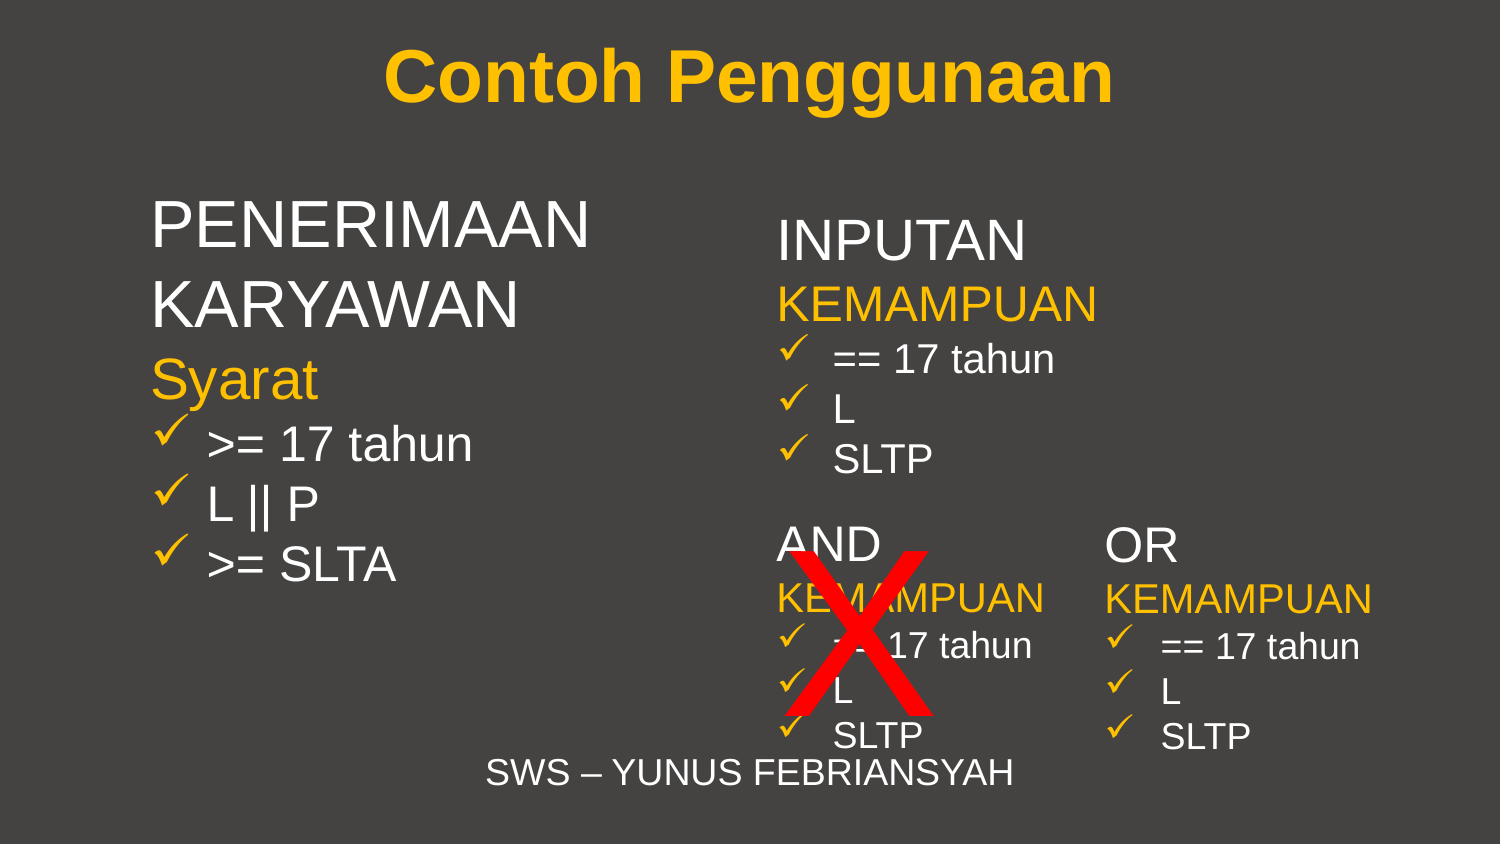

Contoh Penggunaan
PENERIMAAN KARYAWAN
Syarat
>= 17 tahun
L || P
>= SLTA
INPUTAN
KEMAMPUAN
== 17 tahun
L
SLTP
X
AND
KEMAMPUAN
== 17 tahun
L
SLTP
OR
KEMAMPUAN
== 17 tahun
L
SLTP